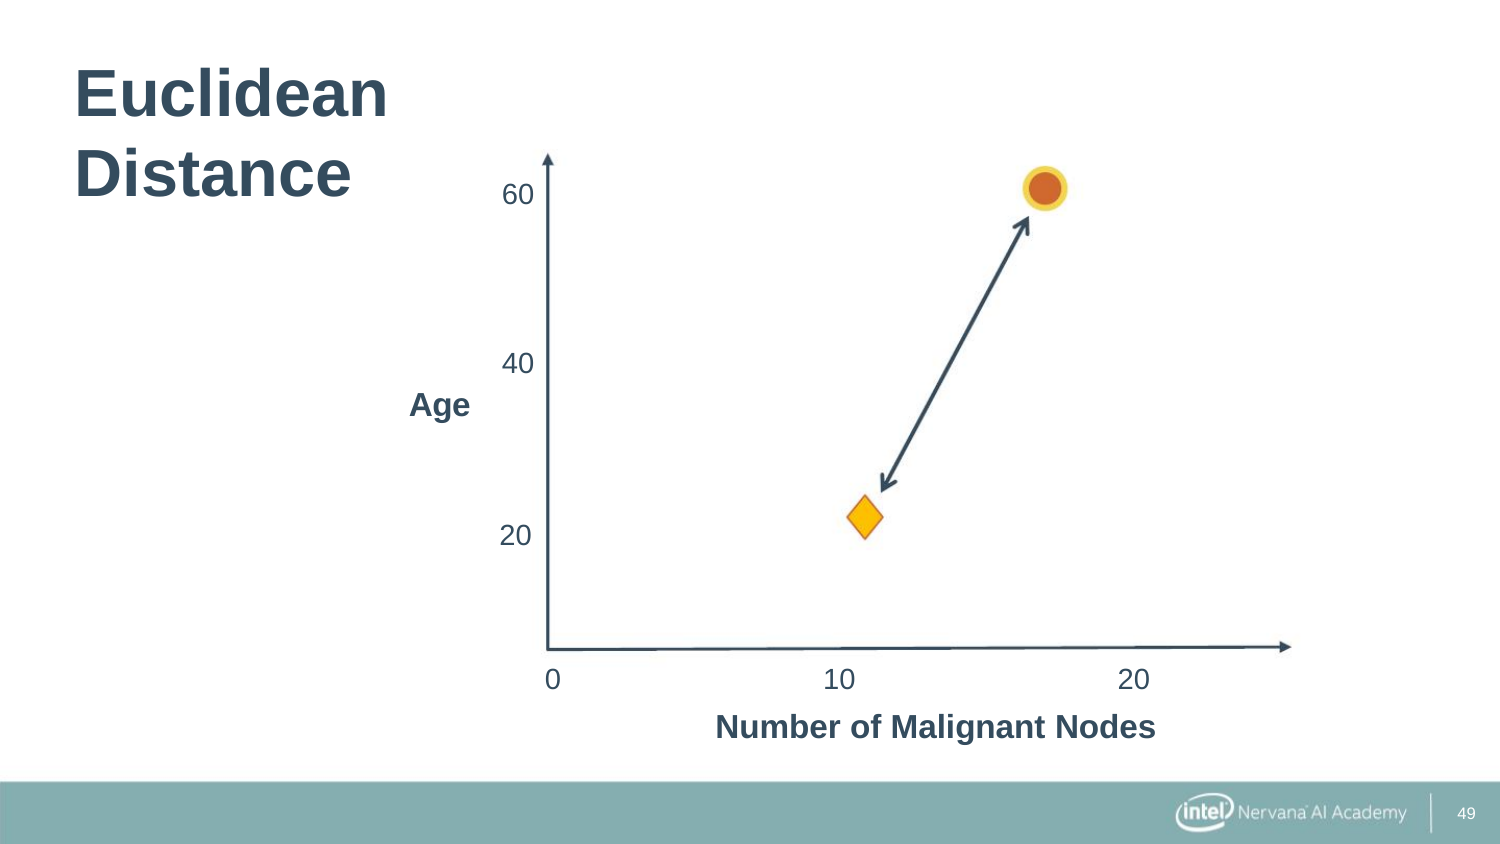

Euclidean Distance
60
40
20
Age
0
10
20
Number of Malignant Nodes
49